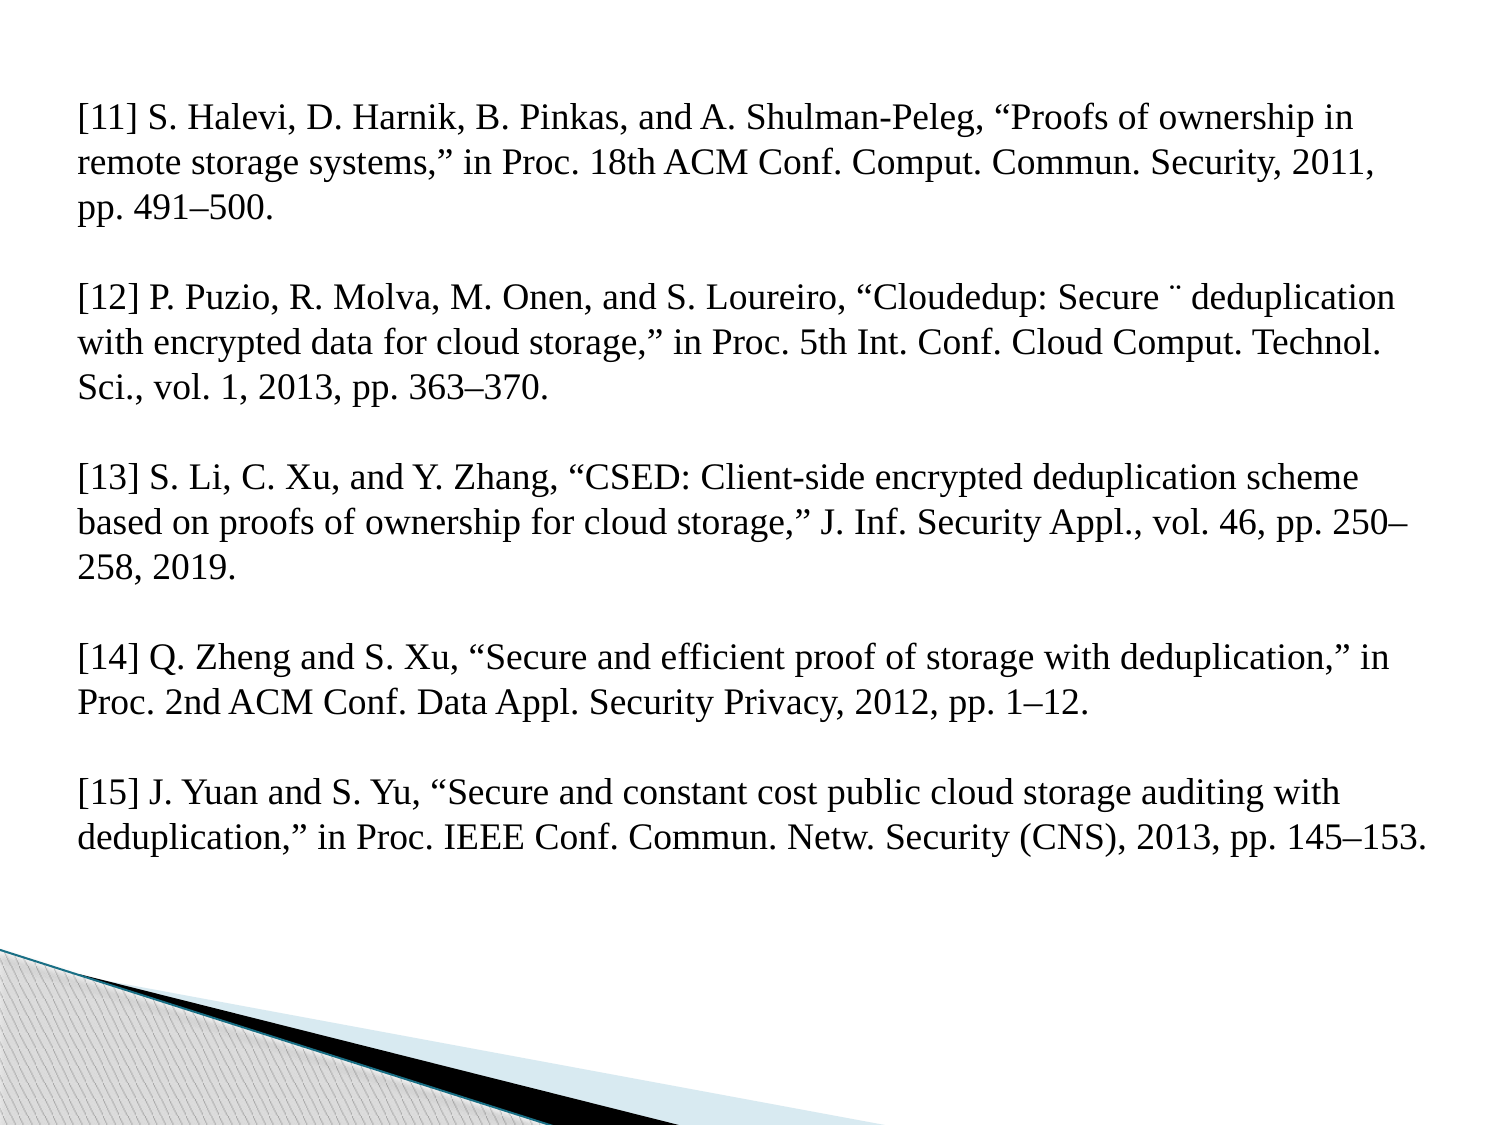

[11] S. Halevi, D. Harnik, B. Pinkas, and A. Shulman-Peleg, “Proofs of ownership in remote storage systems,” in Proc. 18th ACM Conf. Comput. Commun. Security, 2011, pp. 491–500.

[12] P. Puzio, R. Molva, M. Onen, and S. Loureiro, “Cloudedup: Secure ¨ deduplication with encrypted data for cloud storage,” in Proc. 5th Int. Conf. Cloud Comput. Technol. Sci., vol. 1, 2013, pp. 363–370.

[13] S. Li, C. Xu, and Y. Zhang, “CSED: Client-side encrypted deduplication scheme based on proofs of ownership for cloud storage,” J. Inf. Security Appl., vol. 46, pp. 250–258, 2019.

[14] Q. Zheng and S. Xu, “Secure and efficient proof of storage with deduplication,” in Proc. 2nd ACM Conf. Data Appl. Security Privacy, 2012, pp. 1–12.

[15] J. Yuan and S. Yu, “Secure and constant cost public cloud storage auditing with deduplication,” in Proc. IEEE Conf. Commun. Netw. Security (CNS), 2013, pp. 145–153.